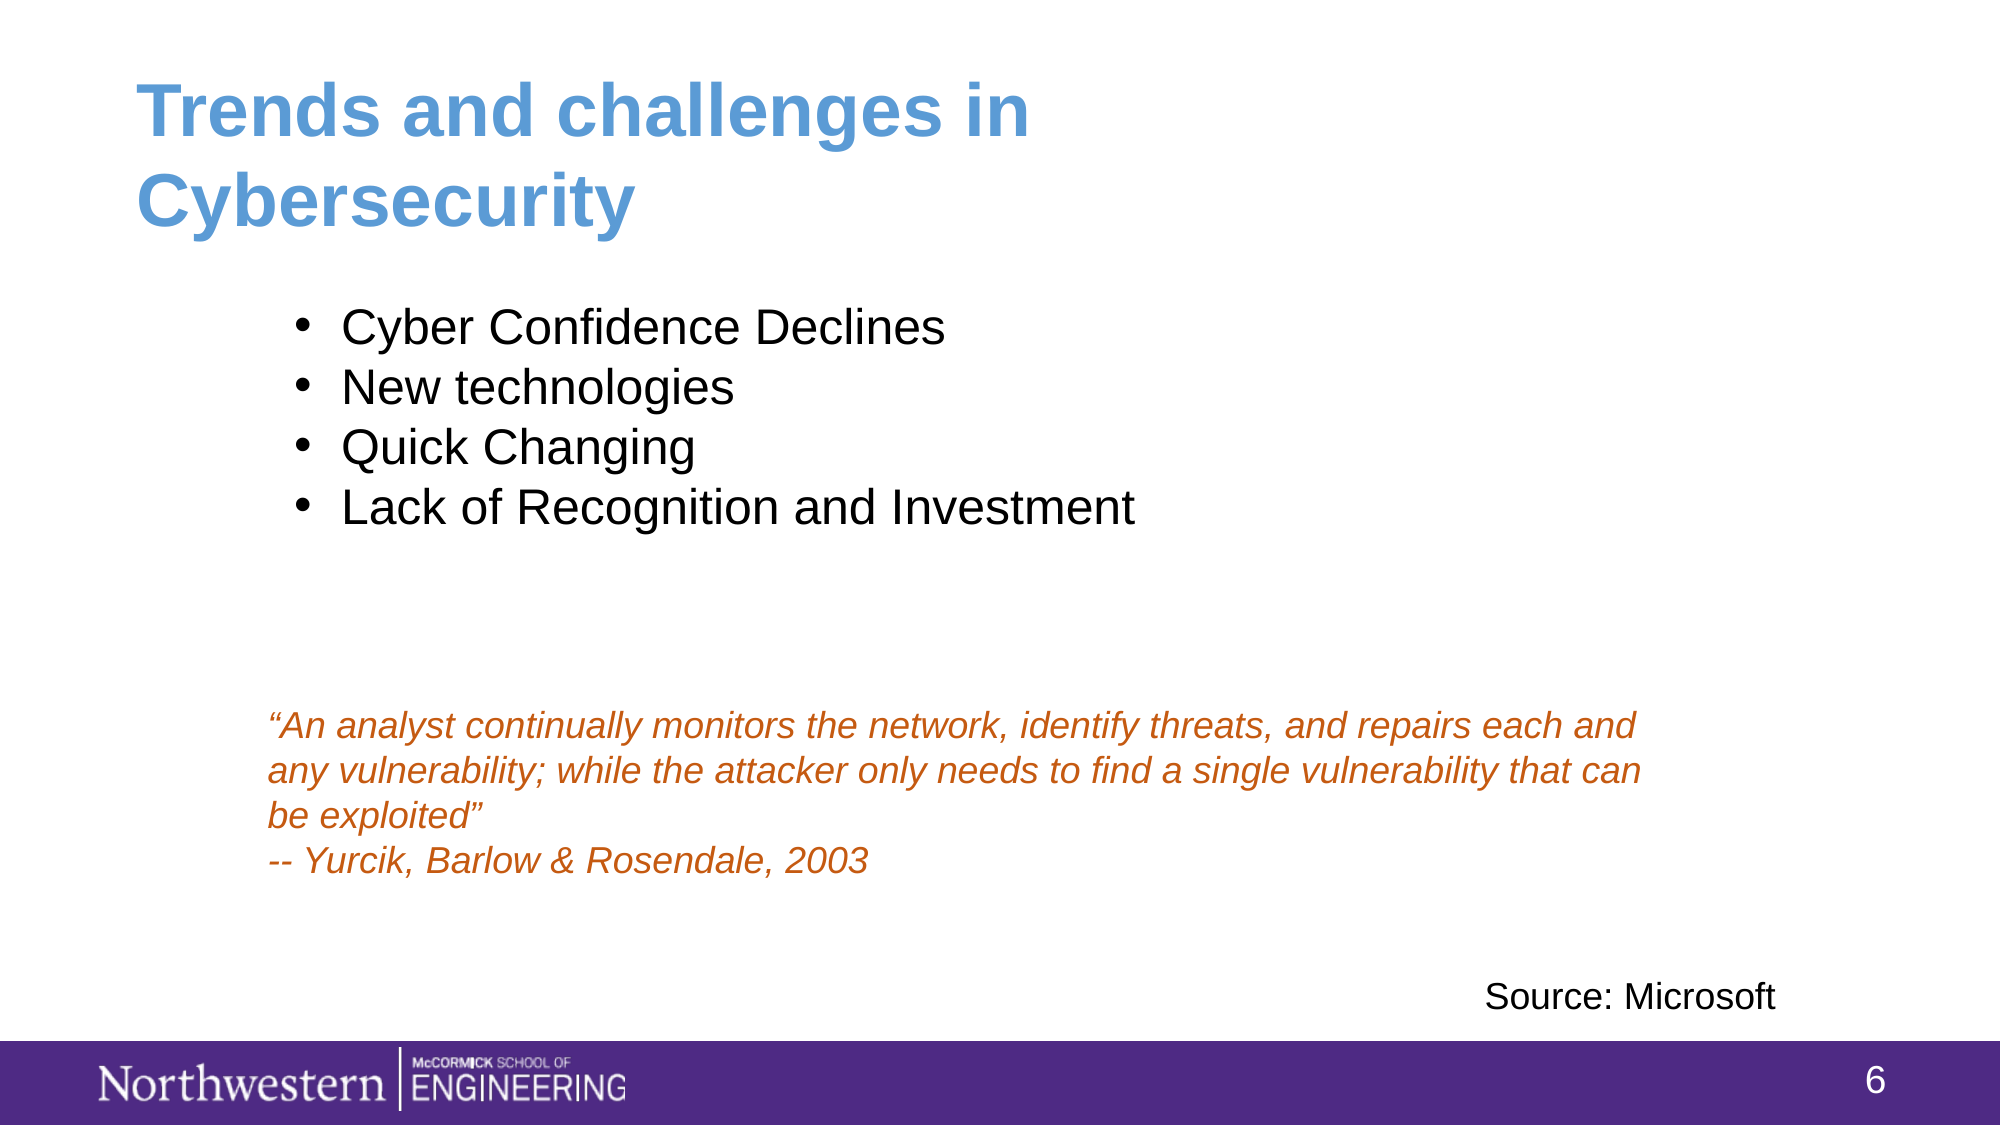

Trends and challenges in Cybersecurity
Cyber Confidence Declines
New technologies
Quick Changing
Lack of Recognition and Investment

“An analyst continually monitors the network, identify threats, and repairs each and any vulnerability; while the attacker only needs to find a single vulnerability that can be exploited”
-- Yurcik, Barlow & Rosendale, 2003
Source: Microsoft